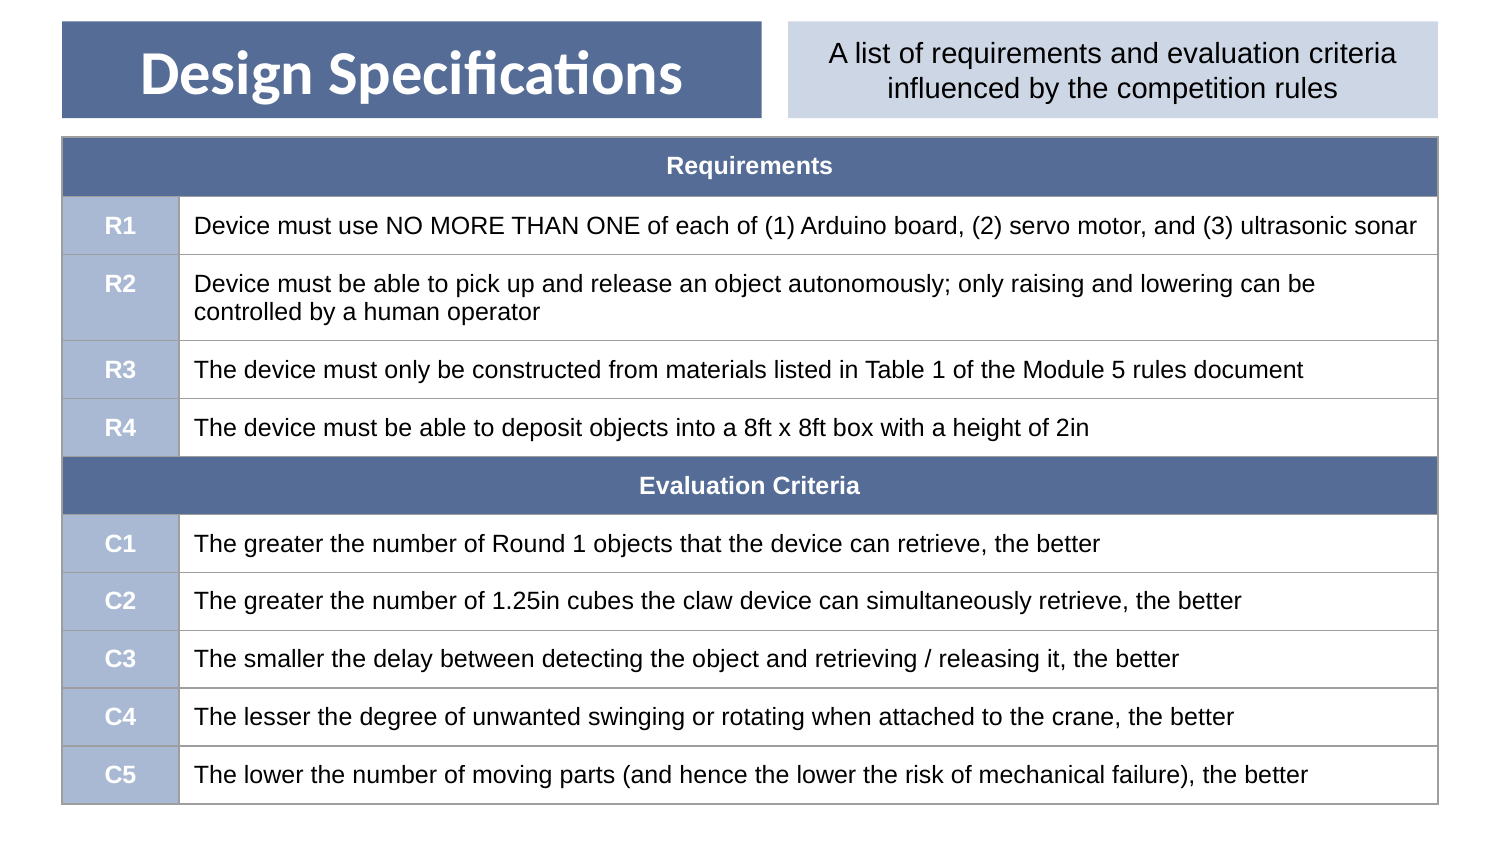

Design Specifications
A list of requirements and evaluation criteria influenced by the competition rules
| Requirements |  |
| --- | --- |
| R1 | Device must use NO MORE THAN ONE of each of (1) Arduino board, (2) servo motor, and (3) ultrasonic sonar |
| R2 | Device must be able to pick up and release an object autonomously; only raising and lowering can be controlled by a human operator |
| R3 | The device must only be constructed from materials listed in Table 1 of the Module 5 rules document |
| R4 | The device must be able to deposit objects into a 8ft x 8ft box with a height of 2in |
| Evaluation Criteria |  |
| C1 | The greater the number of Round 1 objects that the device can retrieve, the better |
| C2 | The greater the number of 1.25in cubes the claw device can simultaneously retrieve, the better |
| C3 | The smaller the delay between detecting the object and retrieving / releasing it, the better |
| C4 | The lesser the degree of unwanted swinging or rotating when attached to the crane, the better |
| C5 | The lower the number of moving parts (and hence the lower the risk of mechanical failure), the better |